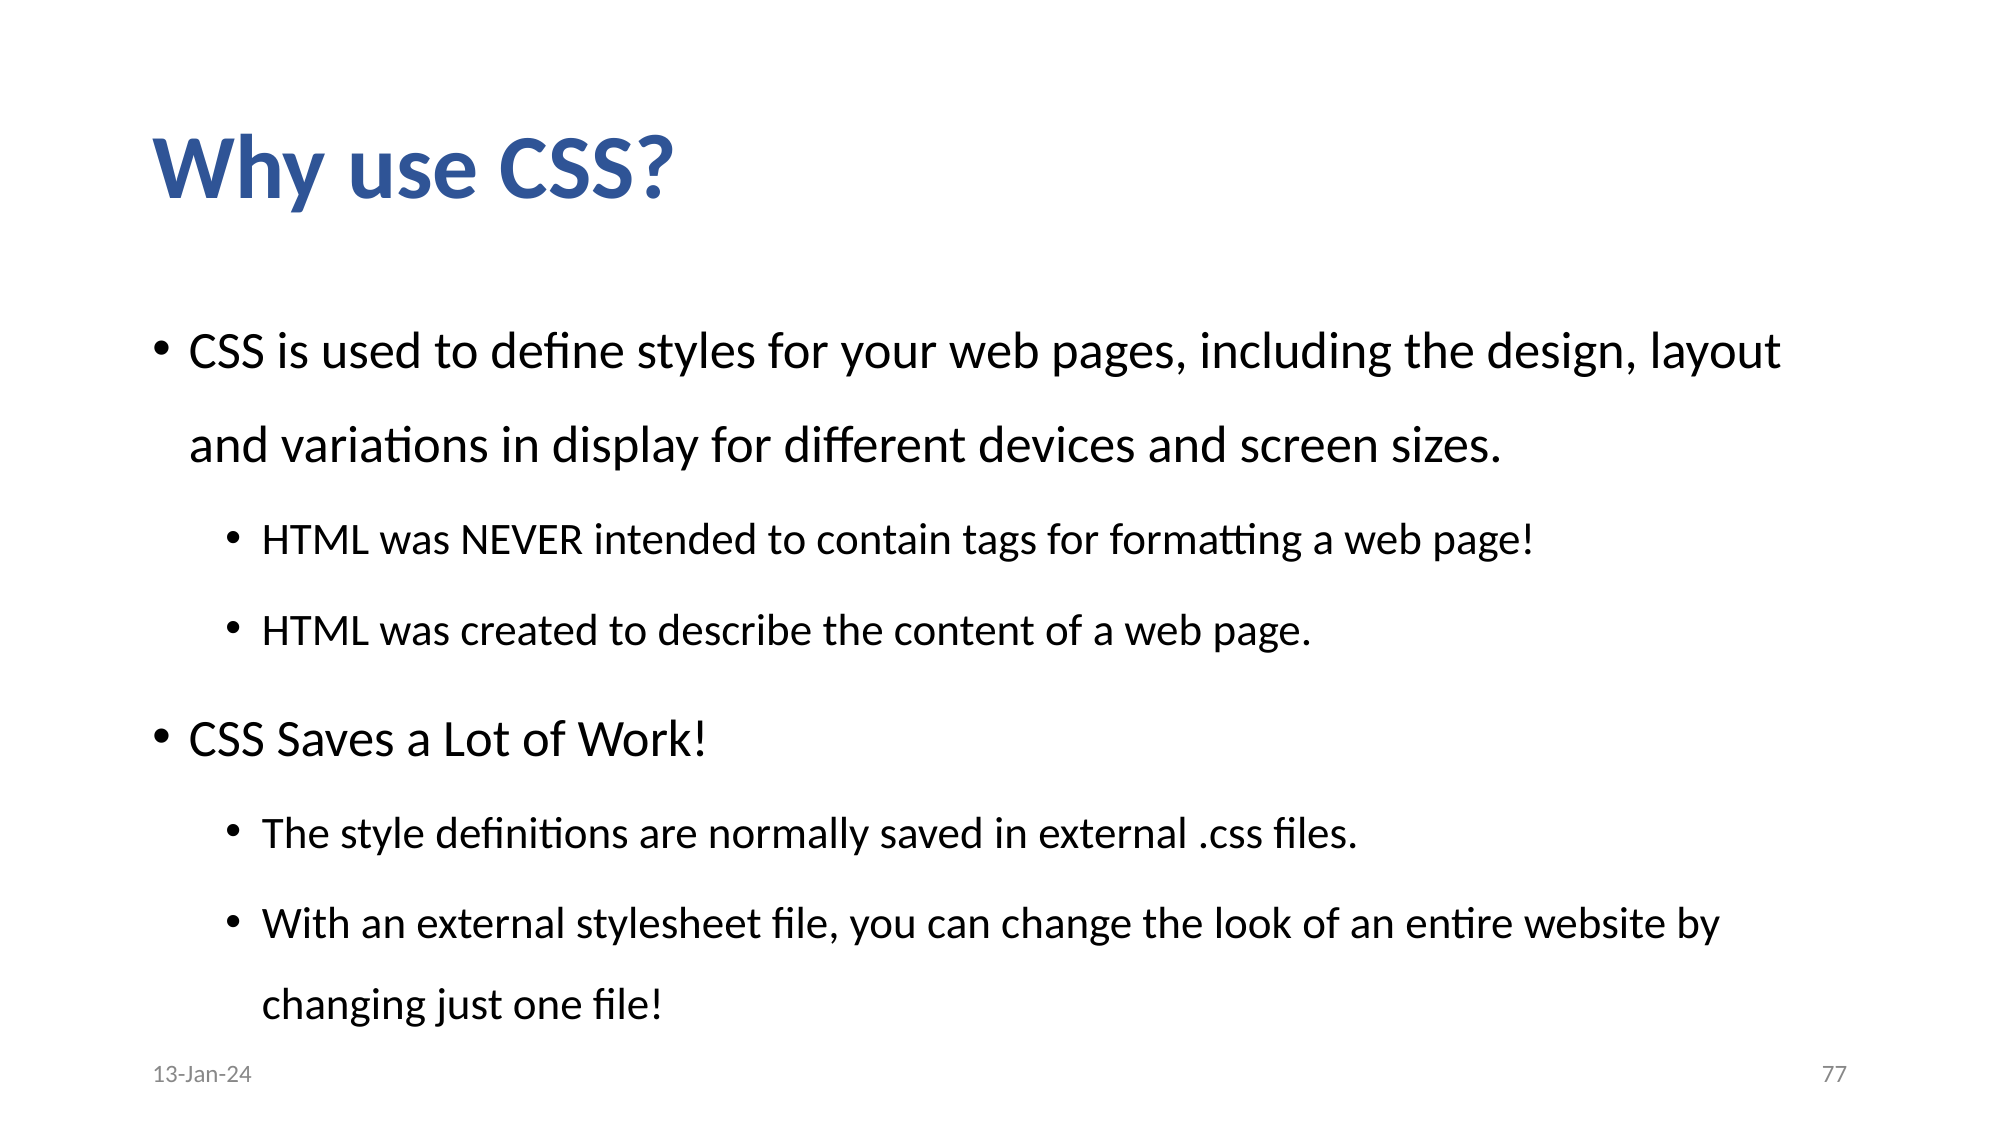

# Why use CSS?
CSS is used to define styles for your web pages, including the design, layout and variations in display for different devices and screen sizes.
HTML was NEVER intended to contain tags for formatting a web page!
HTML was created to describe the content of a web page.
CSS Saves a Lot of Work!
The style definitions are normally saved in external .css files.
With an external stylesheet file, you can change the look of an entire website by changing just one file!

13-Jan-24
77